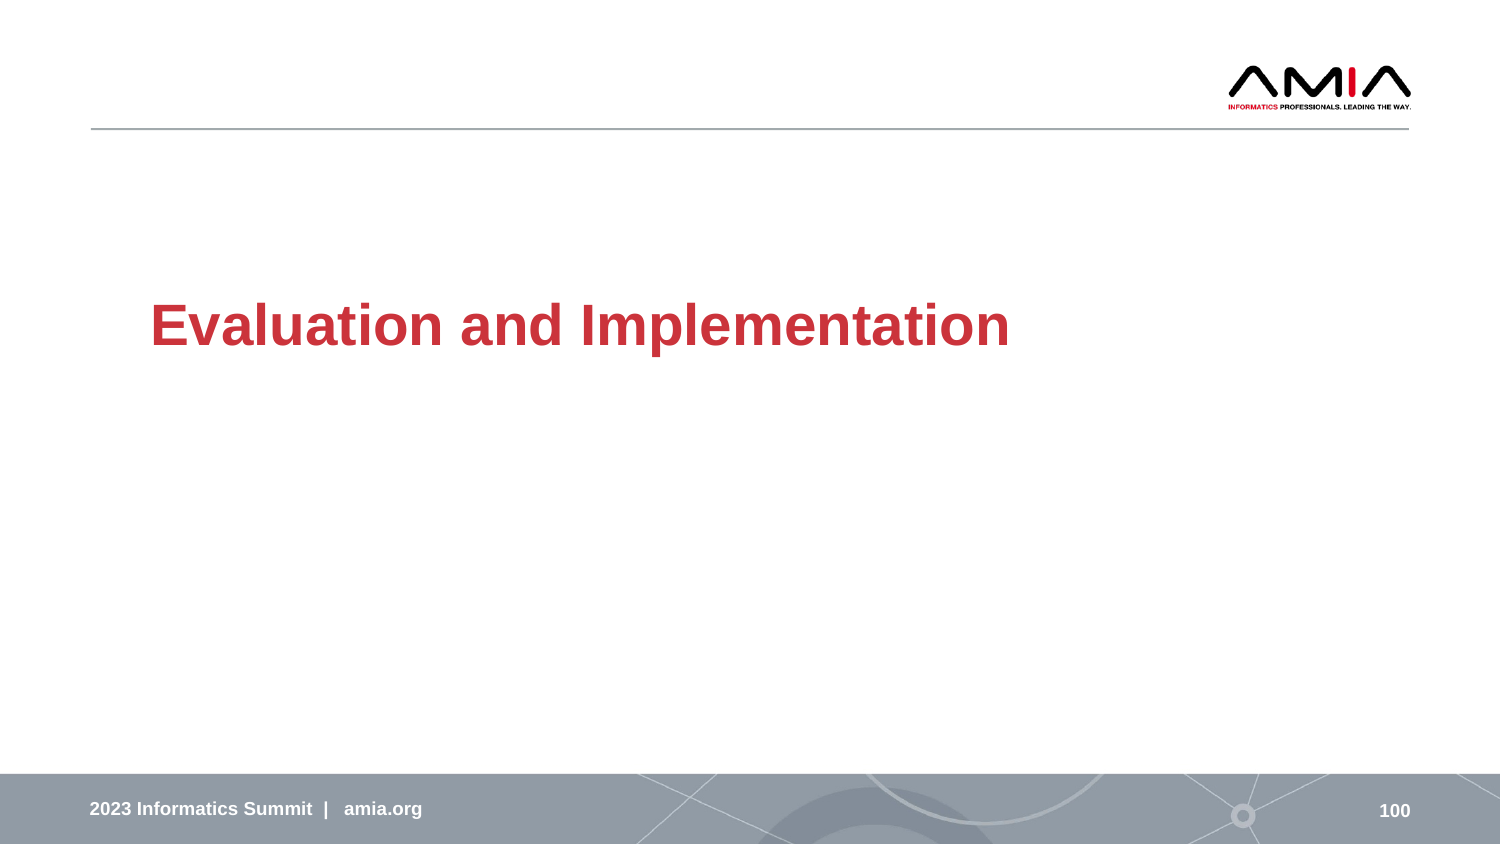

# Evaluation and Implementation
2023 Informatics Summit  |   amia.org
100